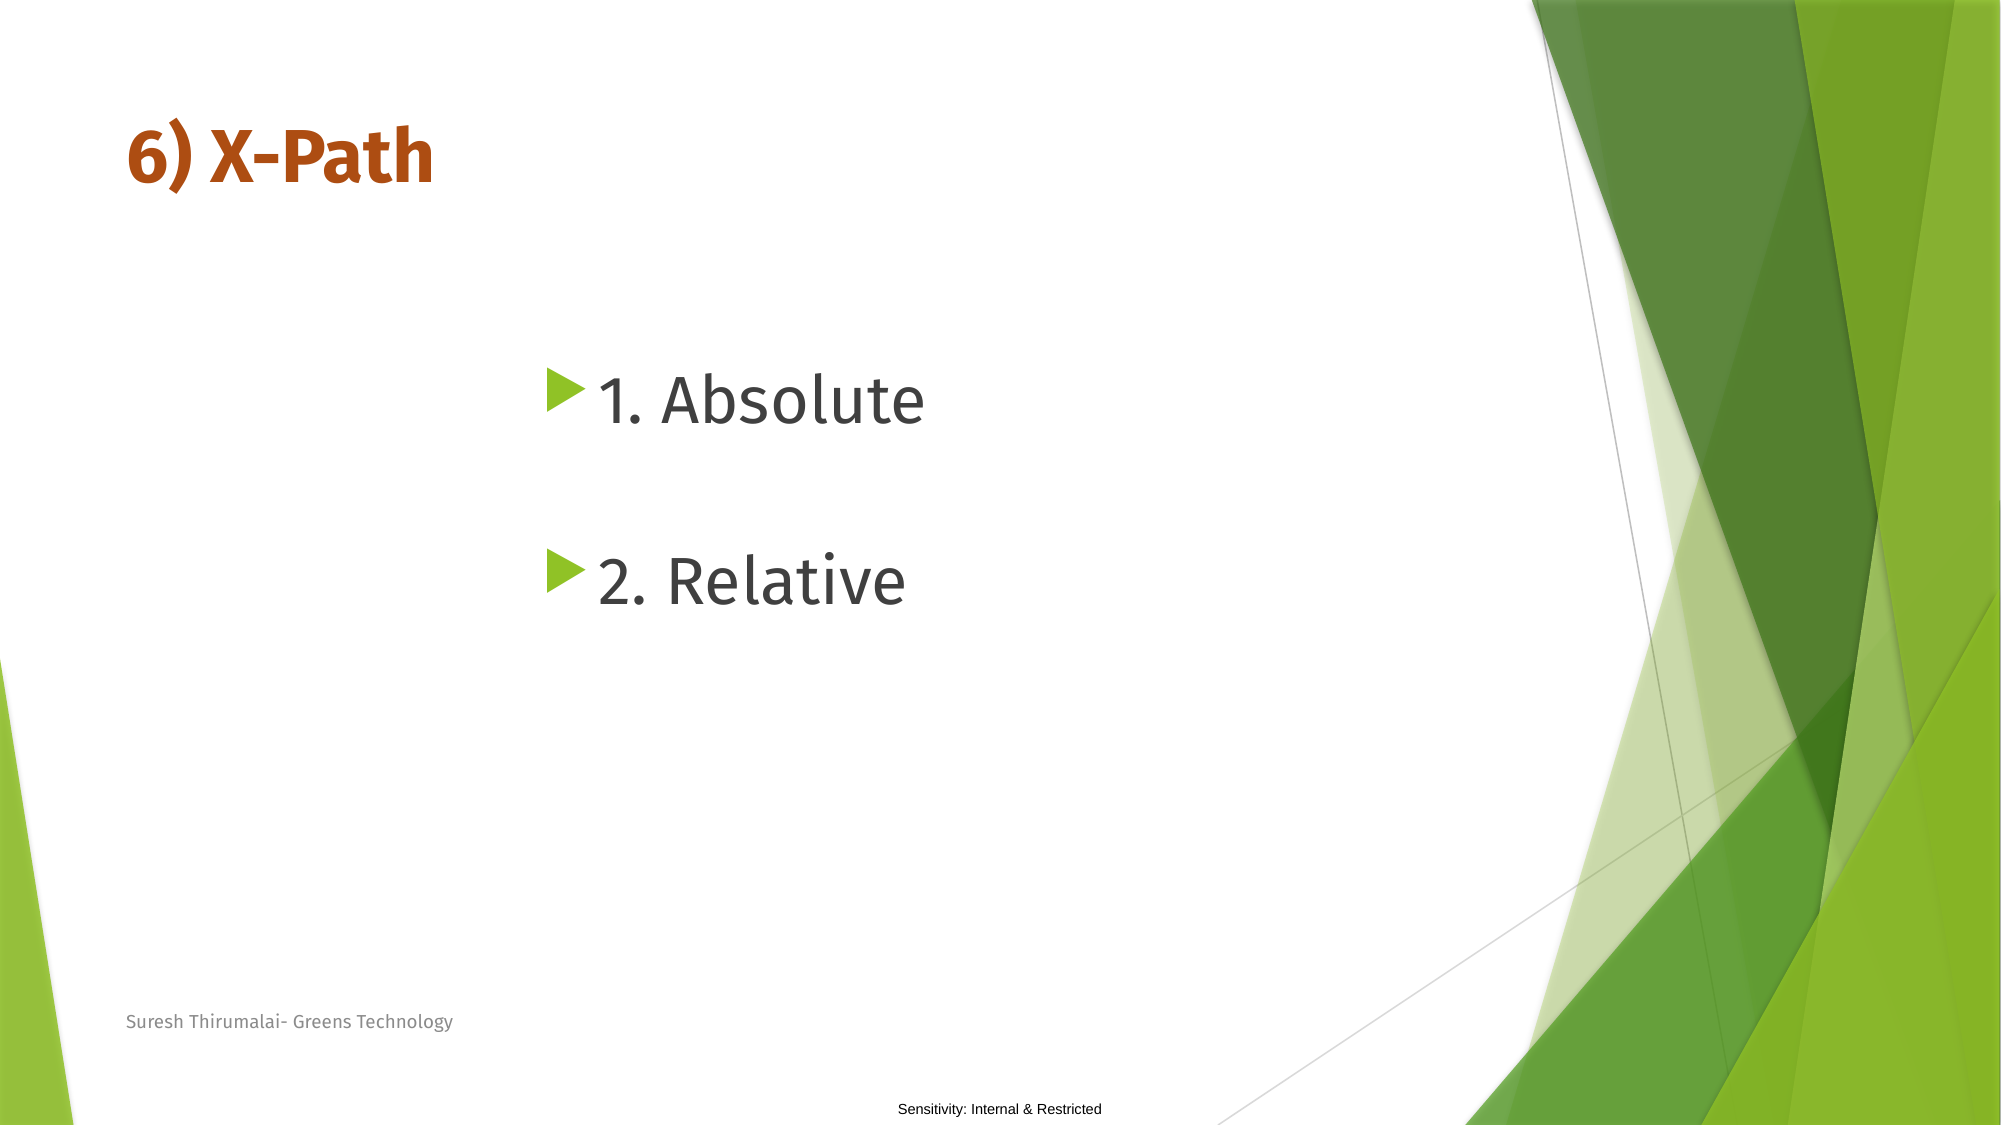

# 6) X-Path
1. Absolute
2. Relative
Suresh Thirumalai- Greens Technology